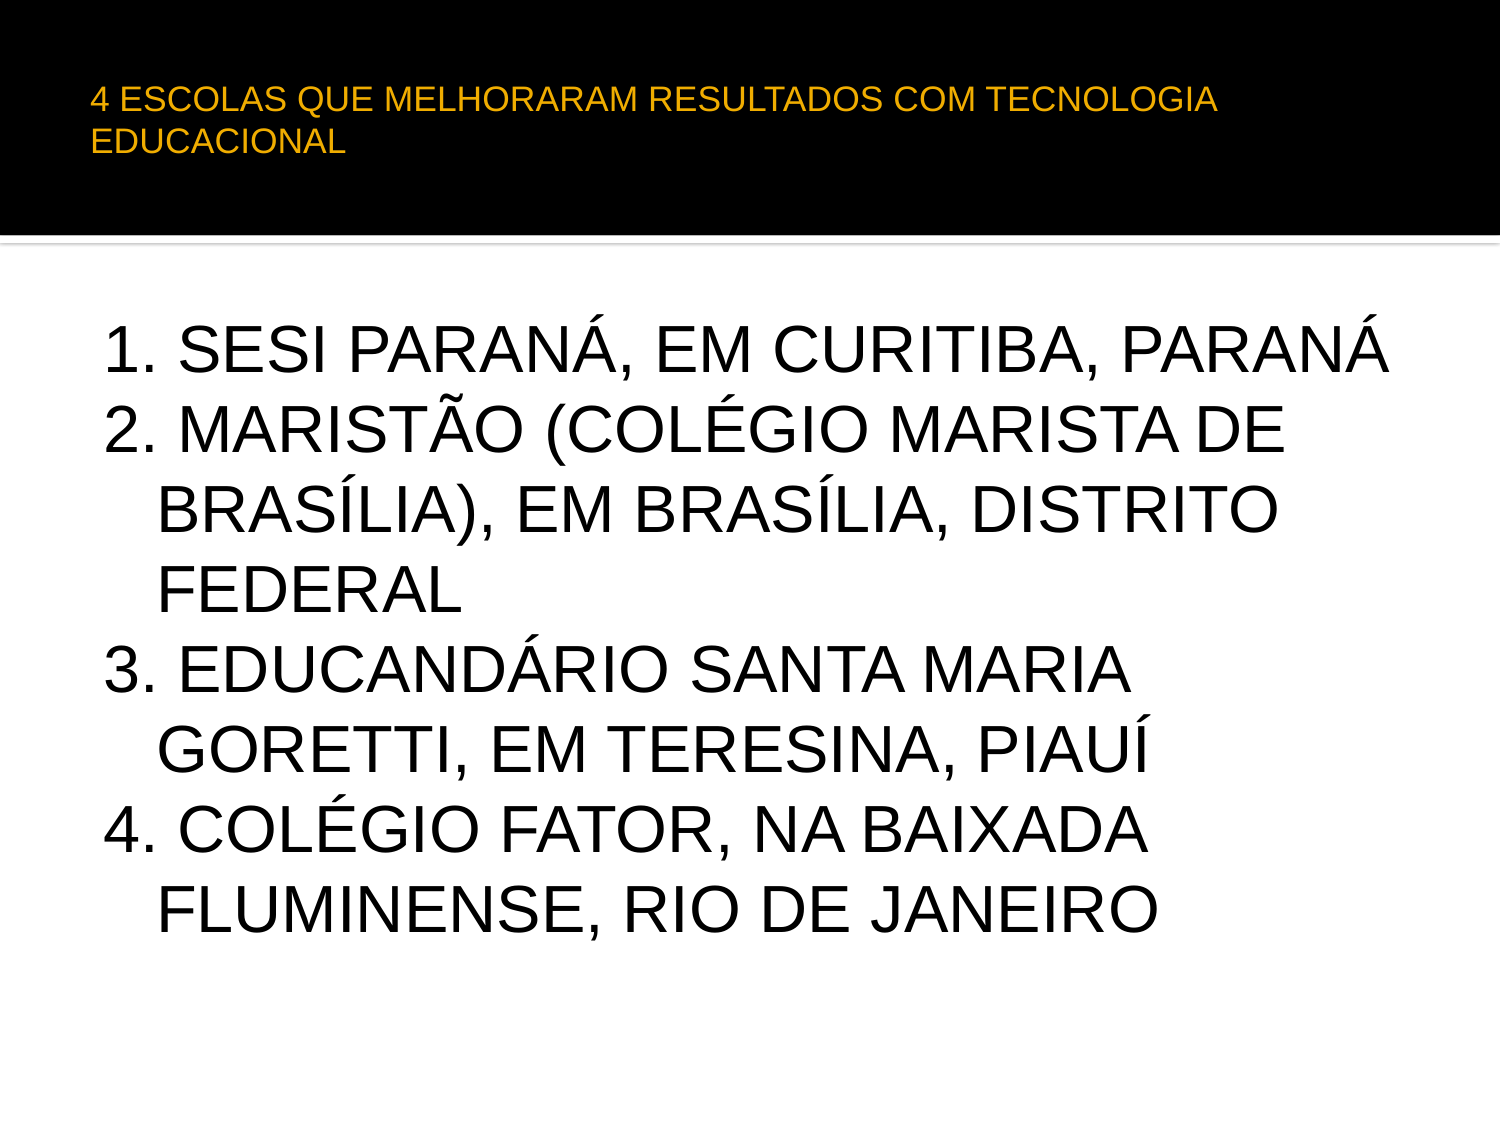

# 4 ESCOLAS QUE MELHORARAM RESULTADOS COM TECNOLOGIA EDUCACIONAL
1. SESI PARANÁ, EM CURITIBA, PARANÁ
2. MARISTÃO (COLÉGIO MARISTA DE BRASÍLIA), EM BRASÍLIA, DISTRITO FEDERAL
3. EDUCANDÁRIO SANTA MARIA GORETTI, EM TERESINA, PIAUÍ
4. COLÉGIO FATOR, NA BAIXADA FLUMINENSE, RIO DE JANEIRO